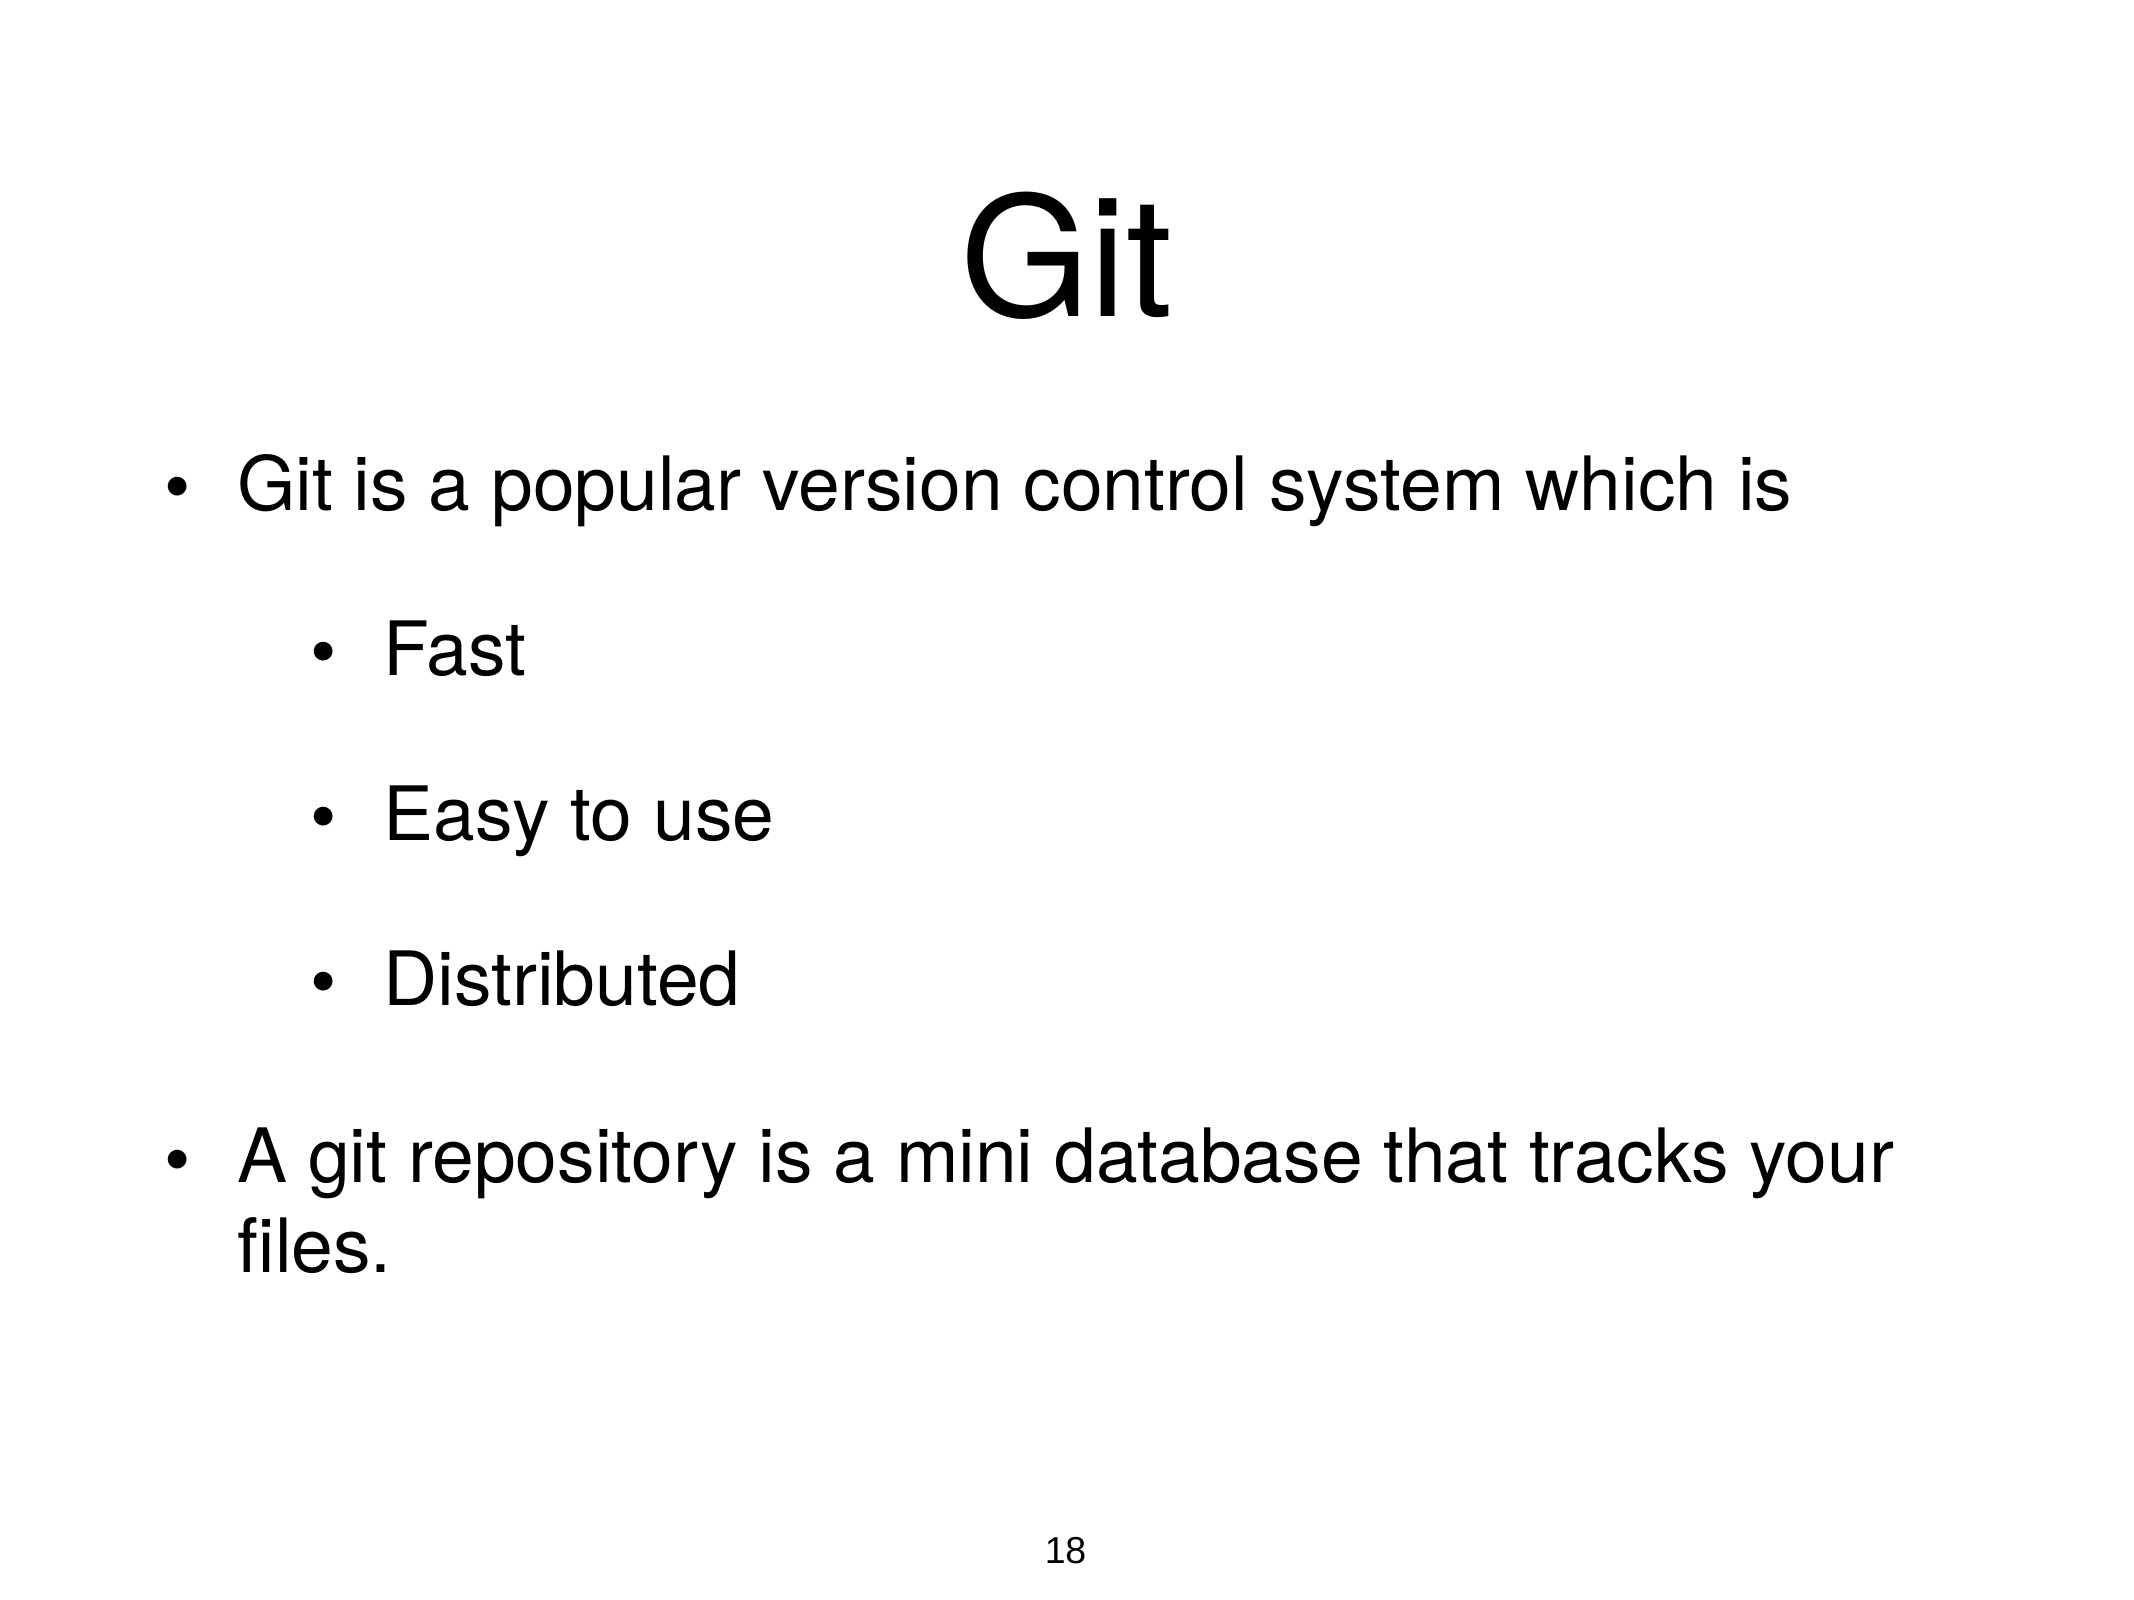

# Git
Git is a popular version control system which is
Fast
Easy to use
Distributed
A git repository is a mini database that tracks your files.
18